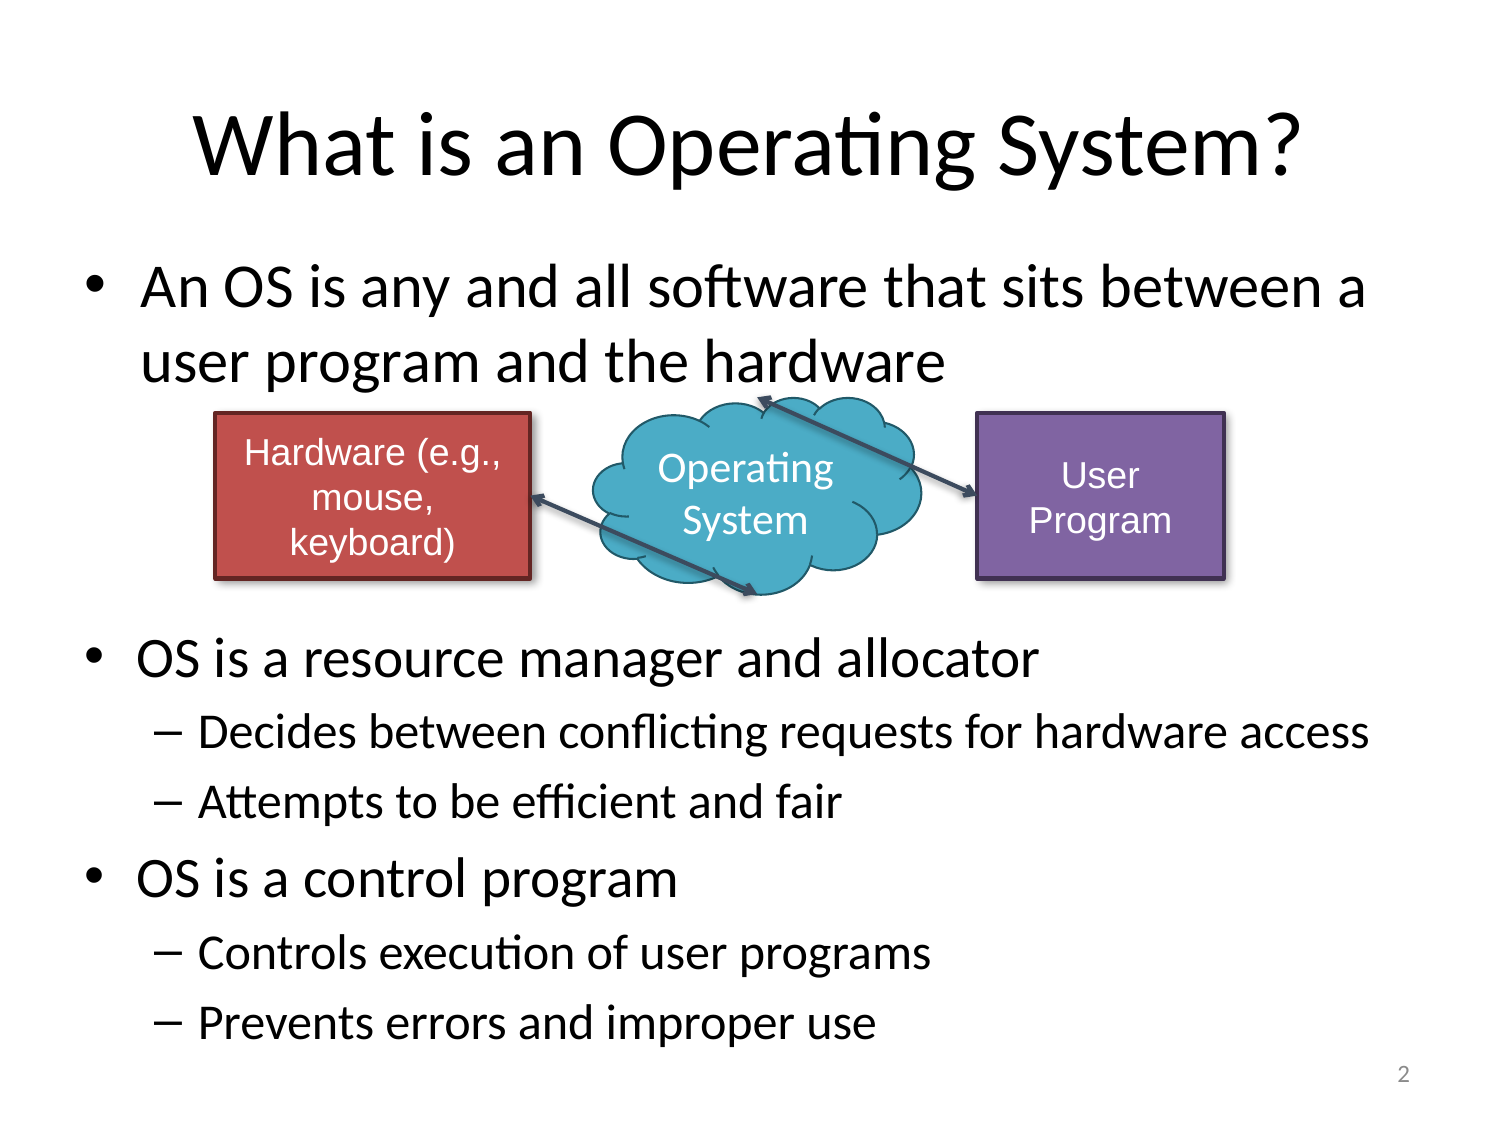

# What is an Operating System?
An OS is any and all software that sits between a user program and the hardware
Operating System
Hardware (e.g., mouse, keyboard)
User Program
OS is a resource manager and allocator
Decides between conflicting requests for hardware access
Attempts to be efficient and fair
OS is a control program
Controls execution of user programs
Prevents errors and improper use
2